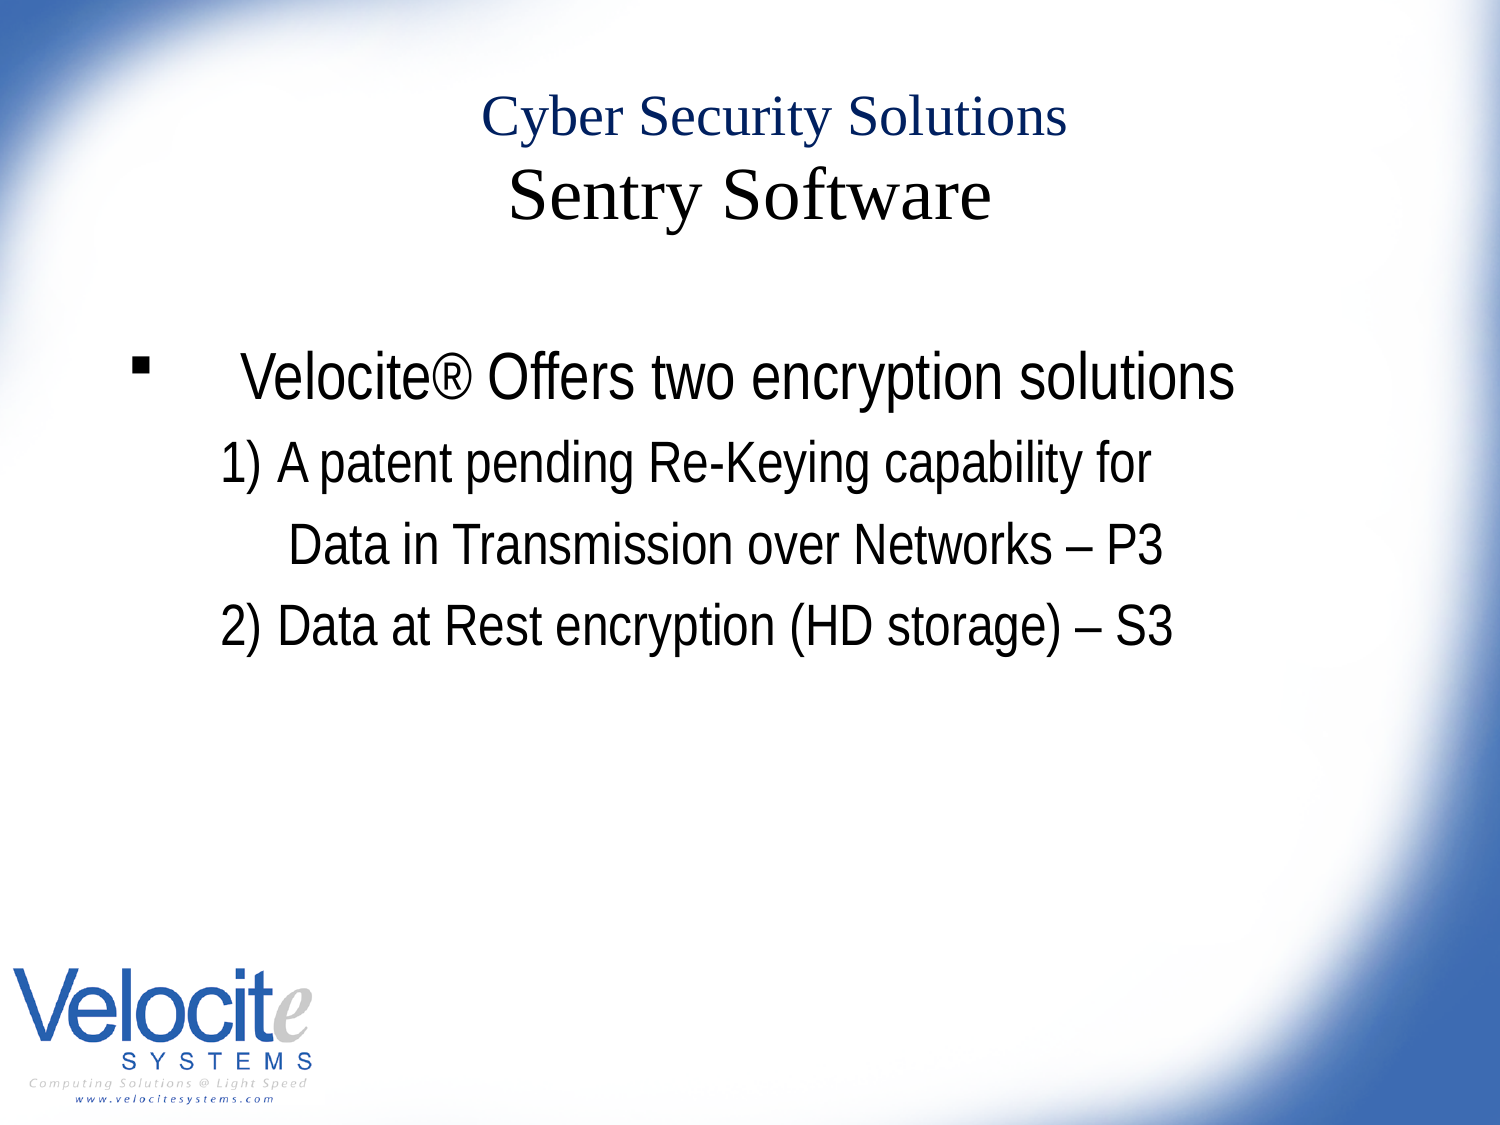

Cyber Security Solutions
Sentry Software
  Velocite® Offers two encryption solutions
A patent pending Re-Keying capability for
 Data in Transmission over Networks – P3
Data at Rest encryption (HD storage) – S3